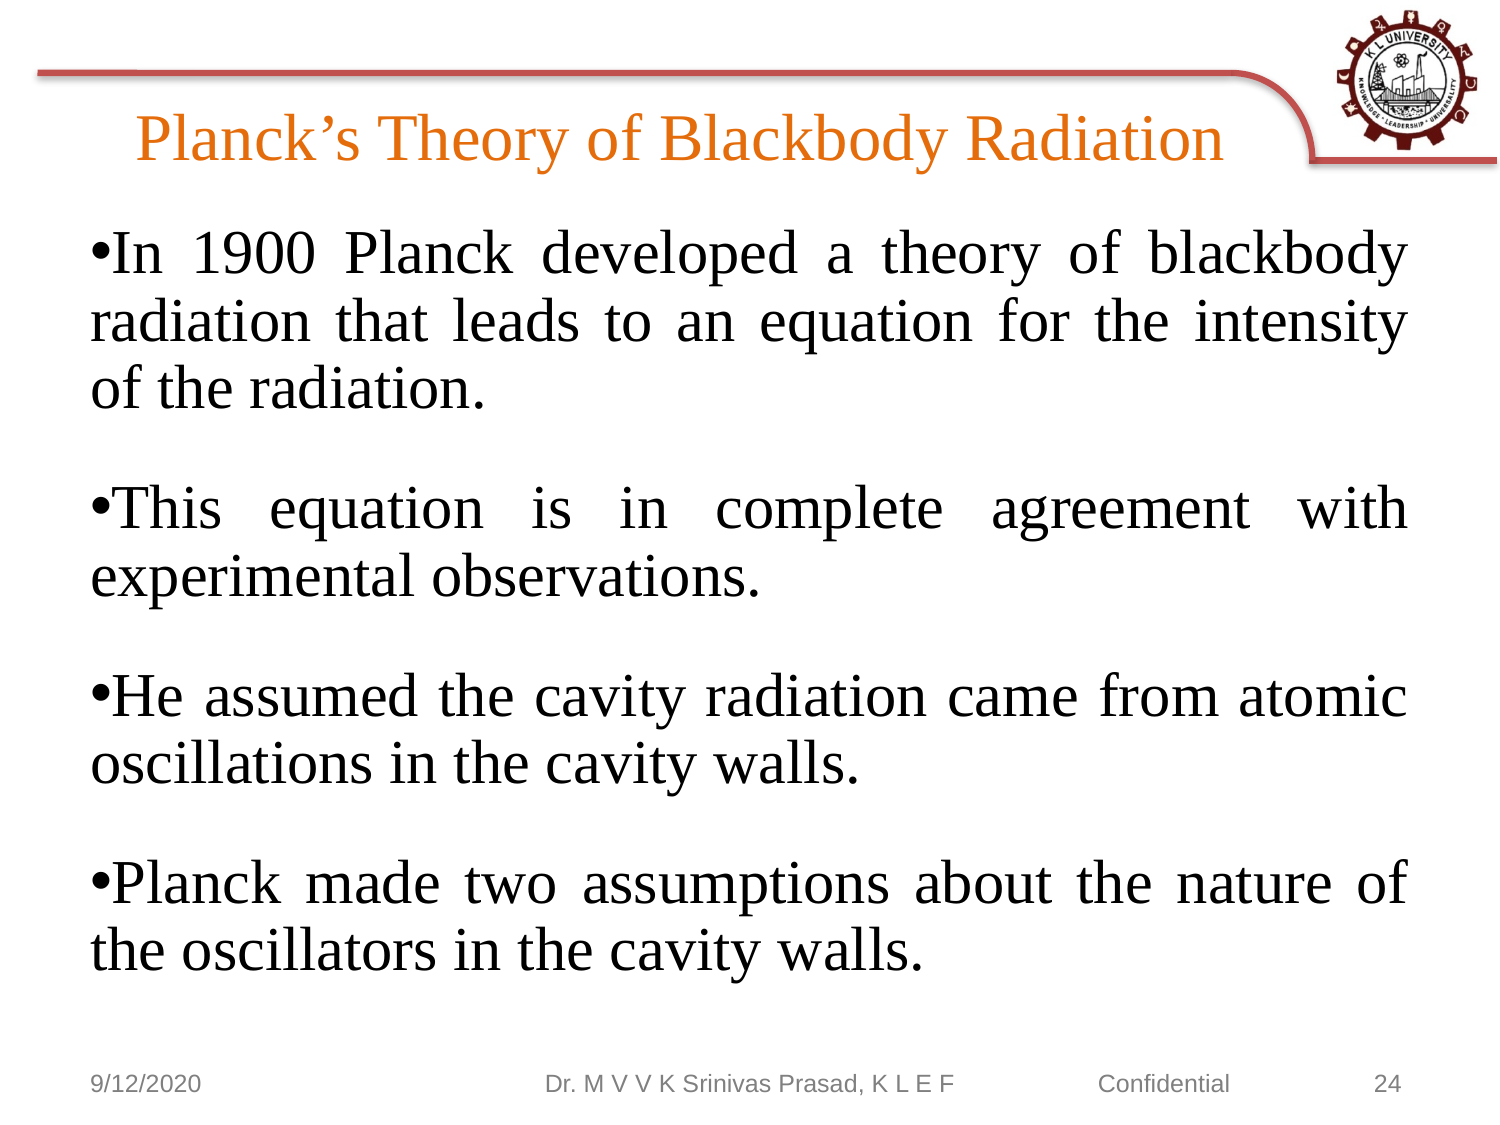

# Planck’s Theory of Blackbody Radiation
In 1900 Planck developed a theory of blackbody radiation that leads to an equation for the intensity of the radiation.

This equation is in complete agreement with experimental observations.

He assumed the cavity radiation came from atomic oscillations in the cavity walls.

Planck made two assumptions about the nature of the oscillators in the cavity walls.

9/12/2020
Dr. M V V K Srinivas Prasad, K L E F
Confidential	                  24